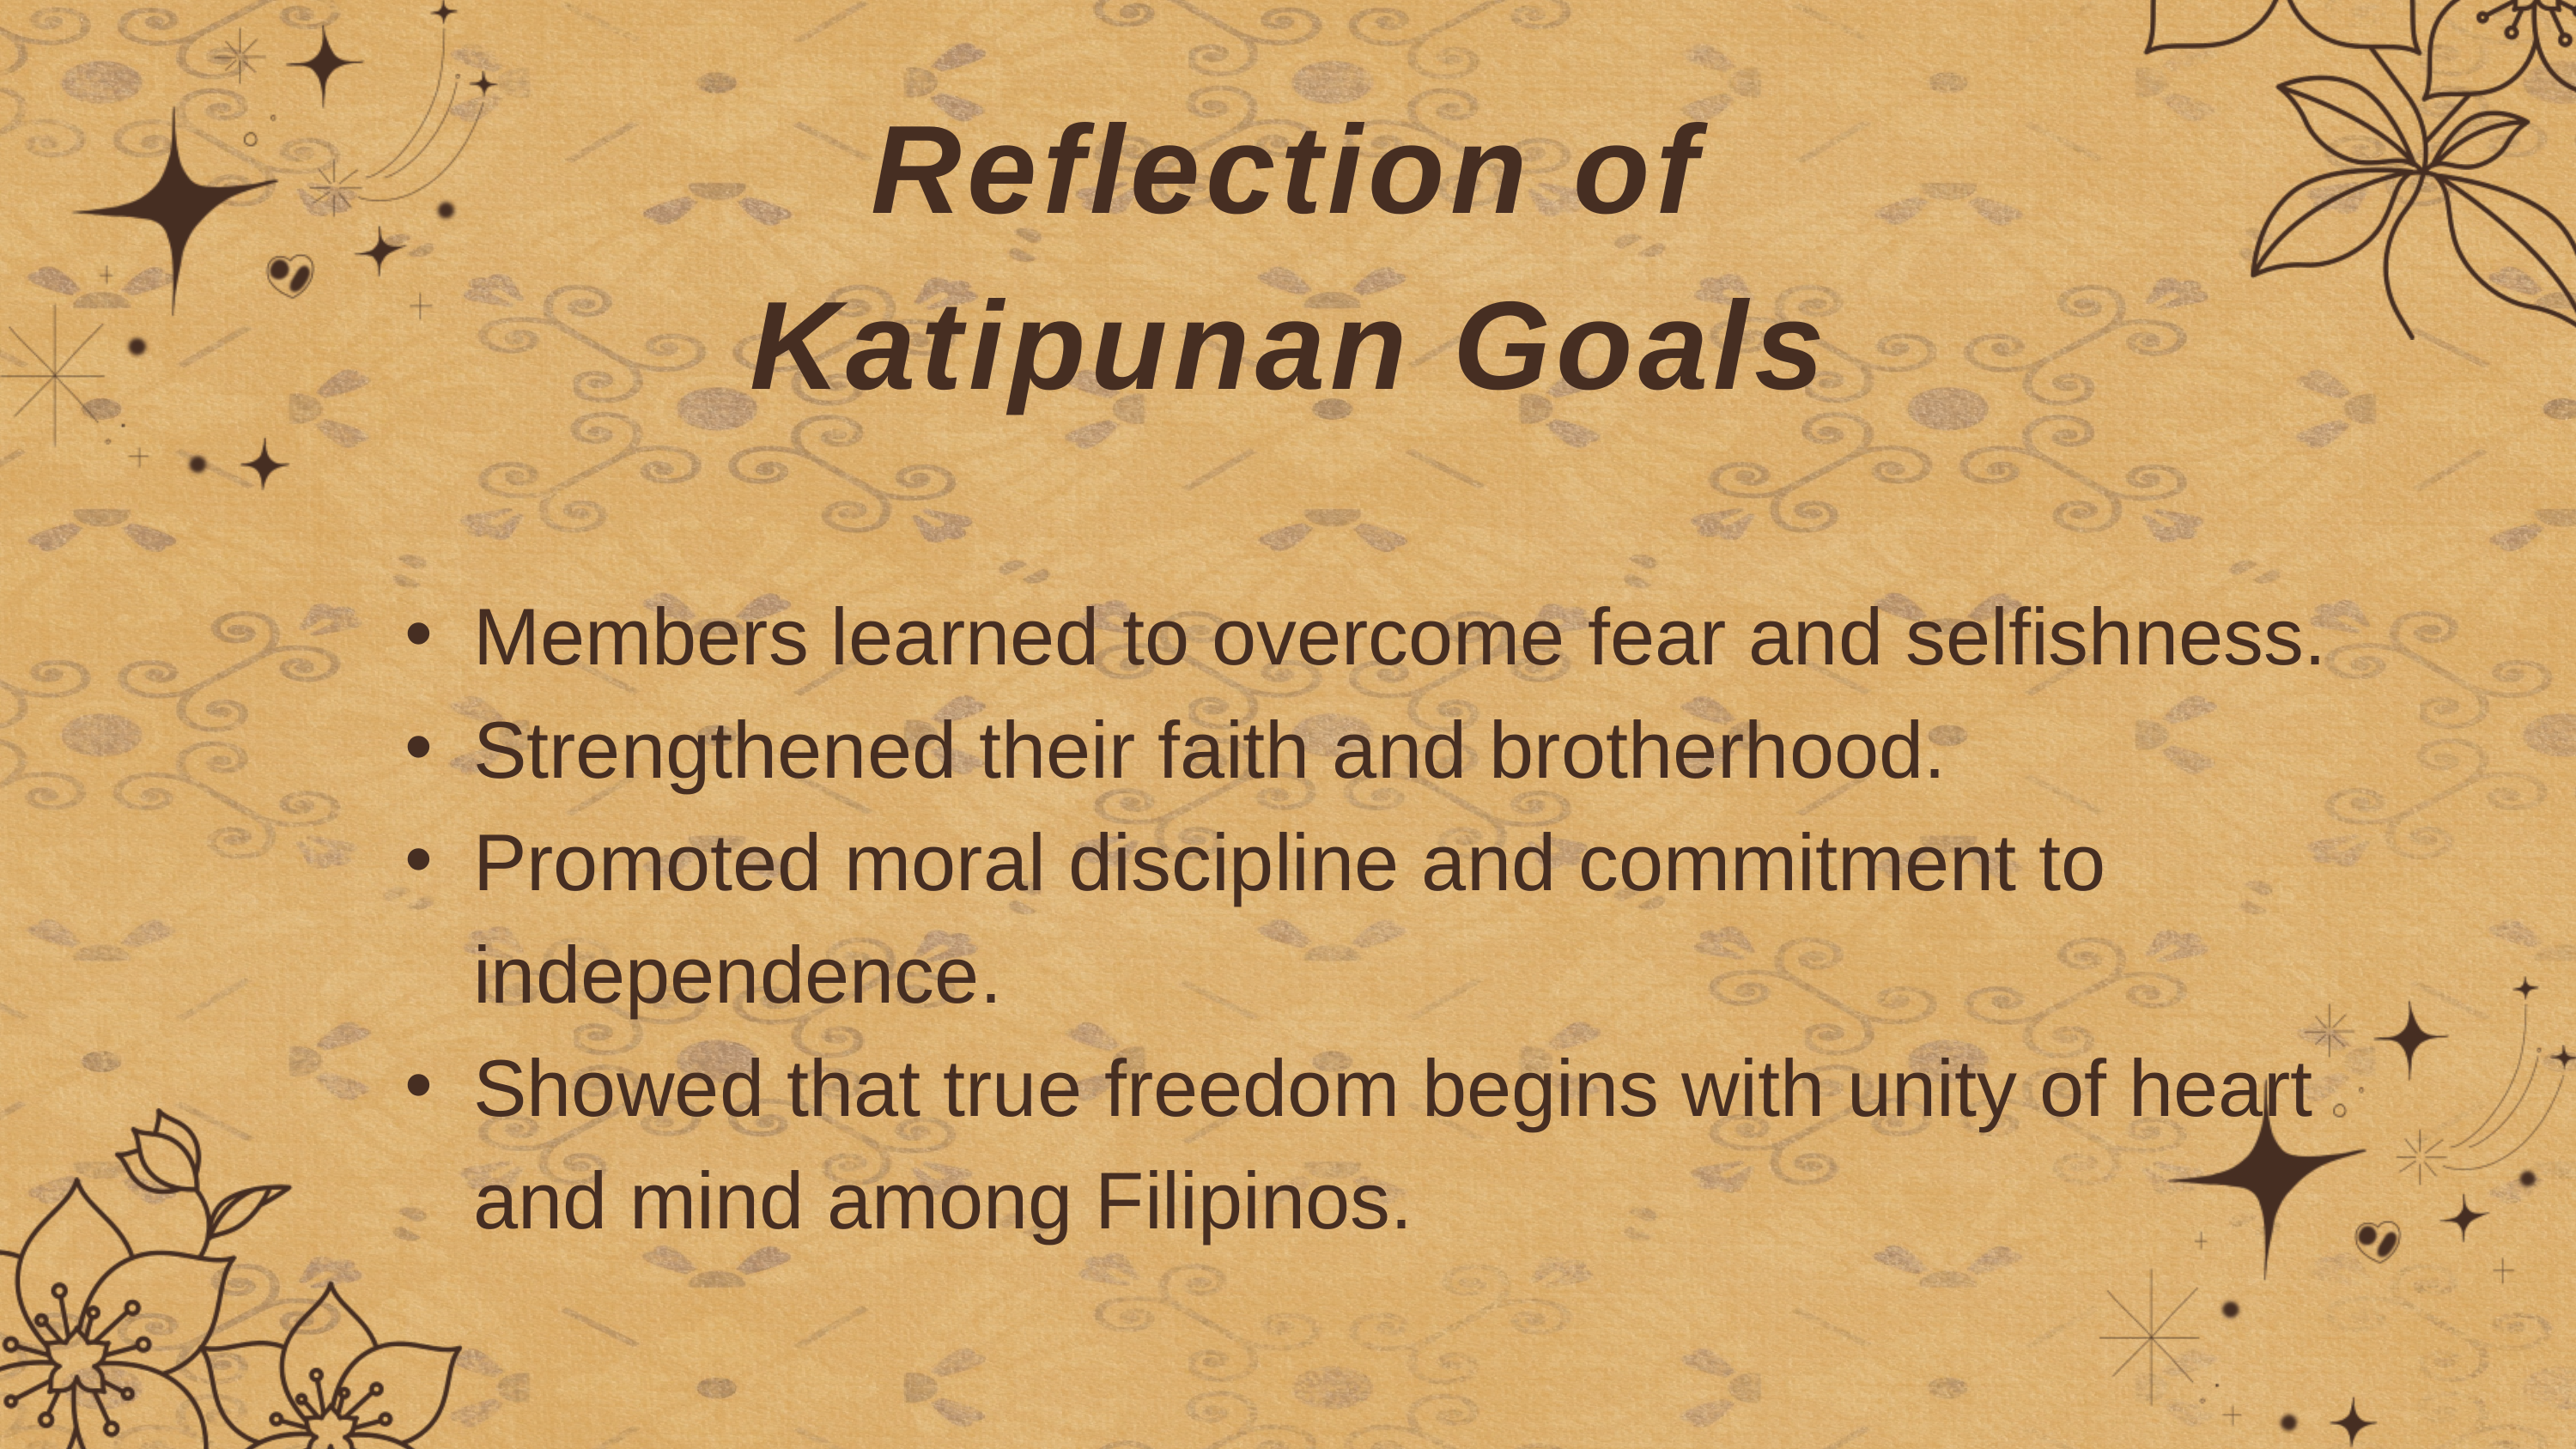

Reflection of Katipunan Goals
Members learned to overcome fear and selfishness.
Strengthened their faith and brotherhood.
Promoted moral discipline and commitment to independence.
Showed that true freedom begins with unity of heart and mind among Filipinos.